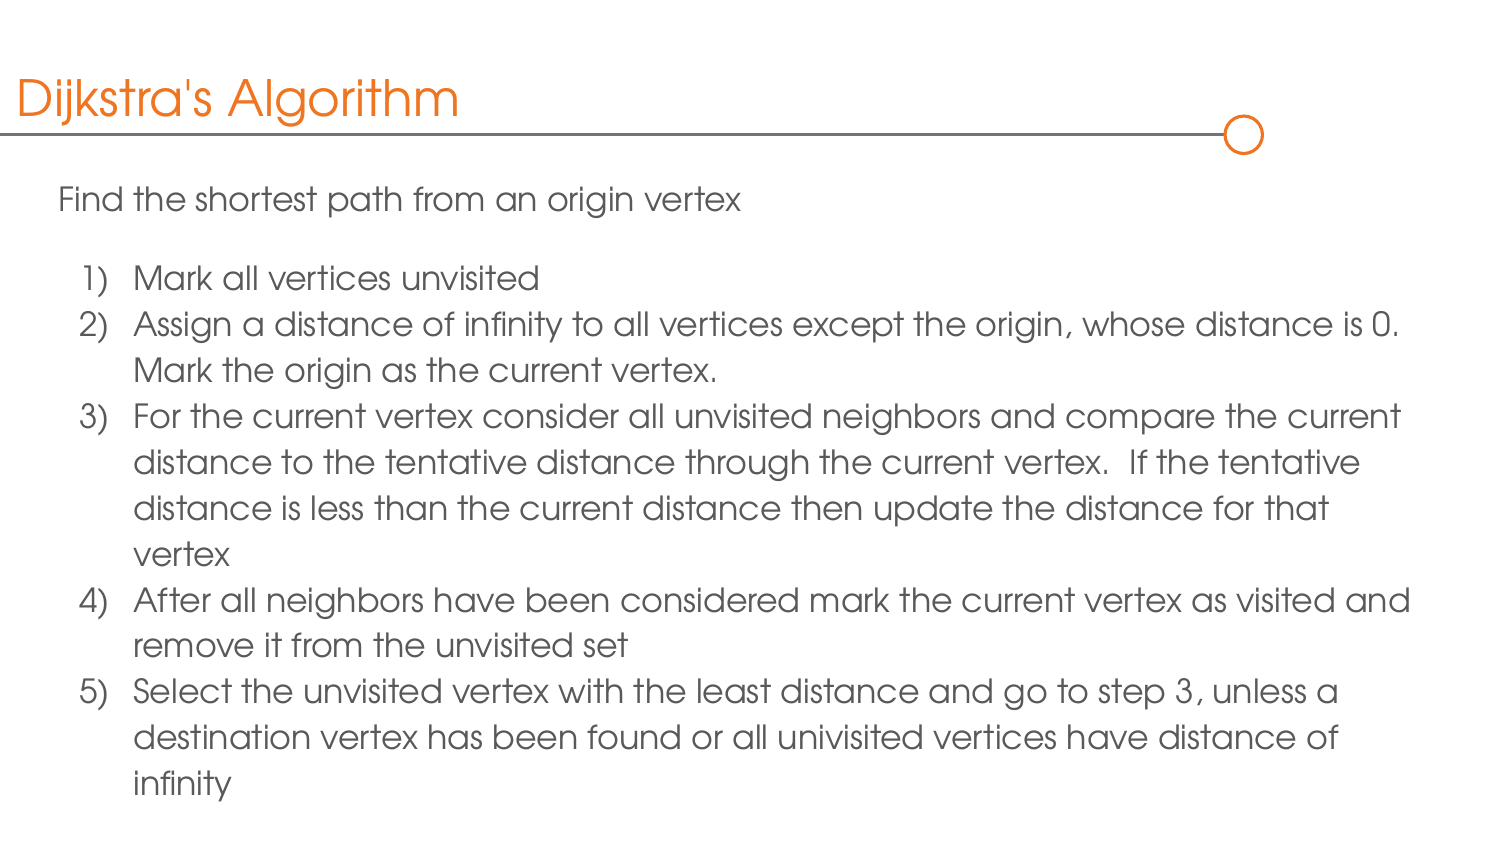

Dijkstra's Algorithm
Find the shortest path from an origin vertex
Mark all vertices unvisited
Assign a distance of infinity to all vertices except the origin, whose distance is 0.  Mark the origin as the current vertex.
For the current vertex consider all unvisited neighbors and compare the current distance to the tentative distance through the current vertex.  If the tentative distance is less than the current distance then update the distance for that vertex
After all neighbors have been considered mark the current vertex as visited and remove it from the unvisited set
Select the unvisited vertex with the least distance and go to step 3, unless a destination vertex has been found or all univisited vertices have distance of infinity